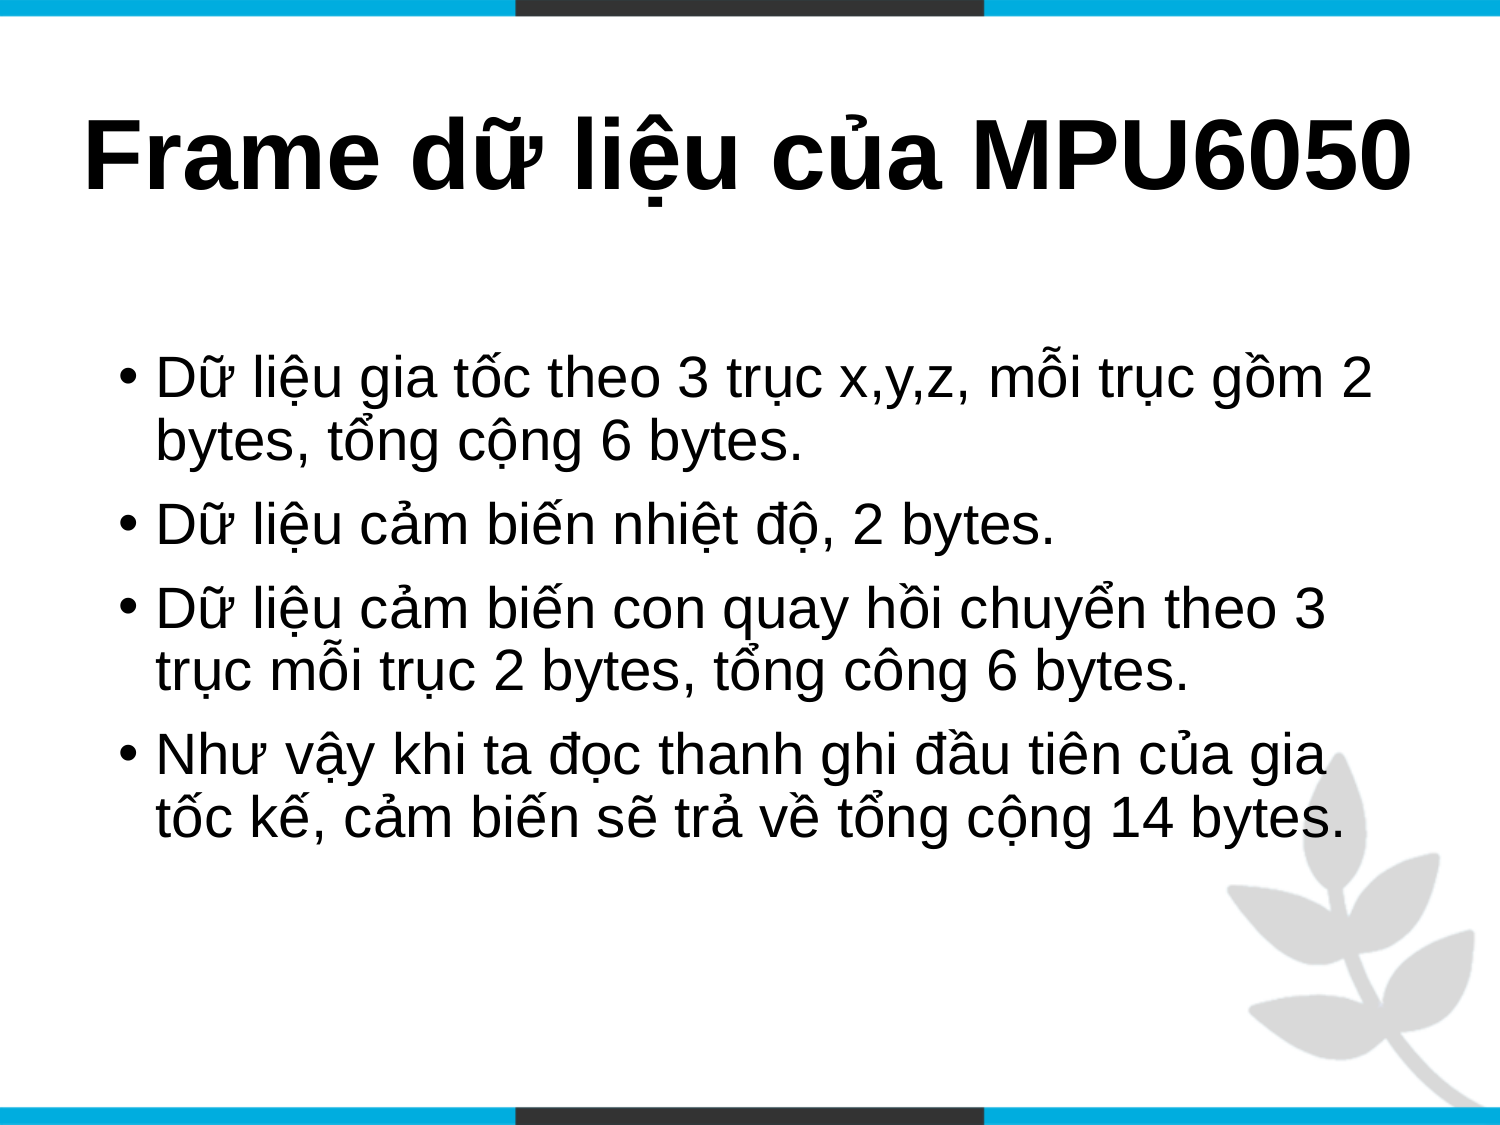

Frame dữ liệu của MPU6050

Dữ liệu gia tốc theo 3 trục x,y,z, mỗi trục gồm 2 bytes, tổng cộng 6 bytes.
Dữ liệu cảm biến nhiệt độ, 2 bytes.
Dữ liệu cảm biến con quay hồi chuyển theo 3 trục mỗi trục 2 bytes, tổng công 6 bytes.
Như vậy khi ta đọc thanh ghi đầu tiên của gia tốc kế, cảm biến sẽ trả về tổng cộng 14 bytes.